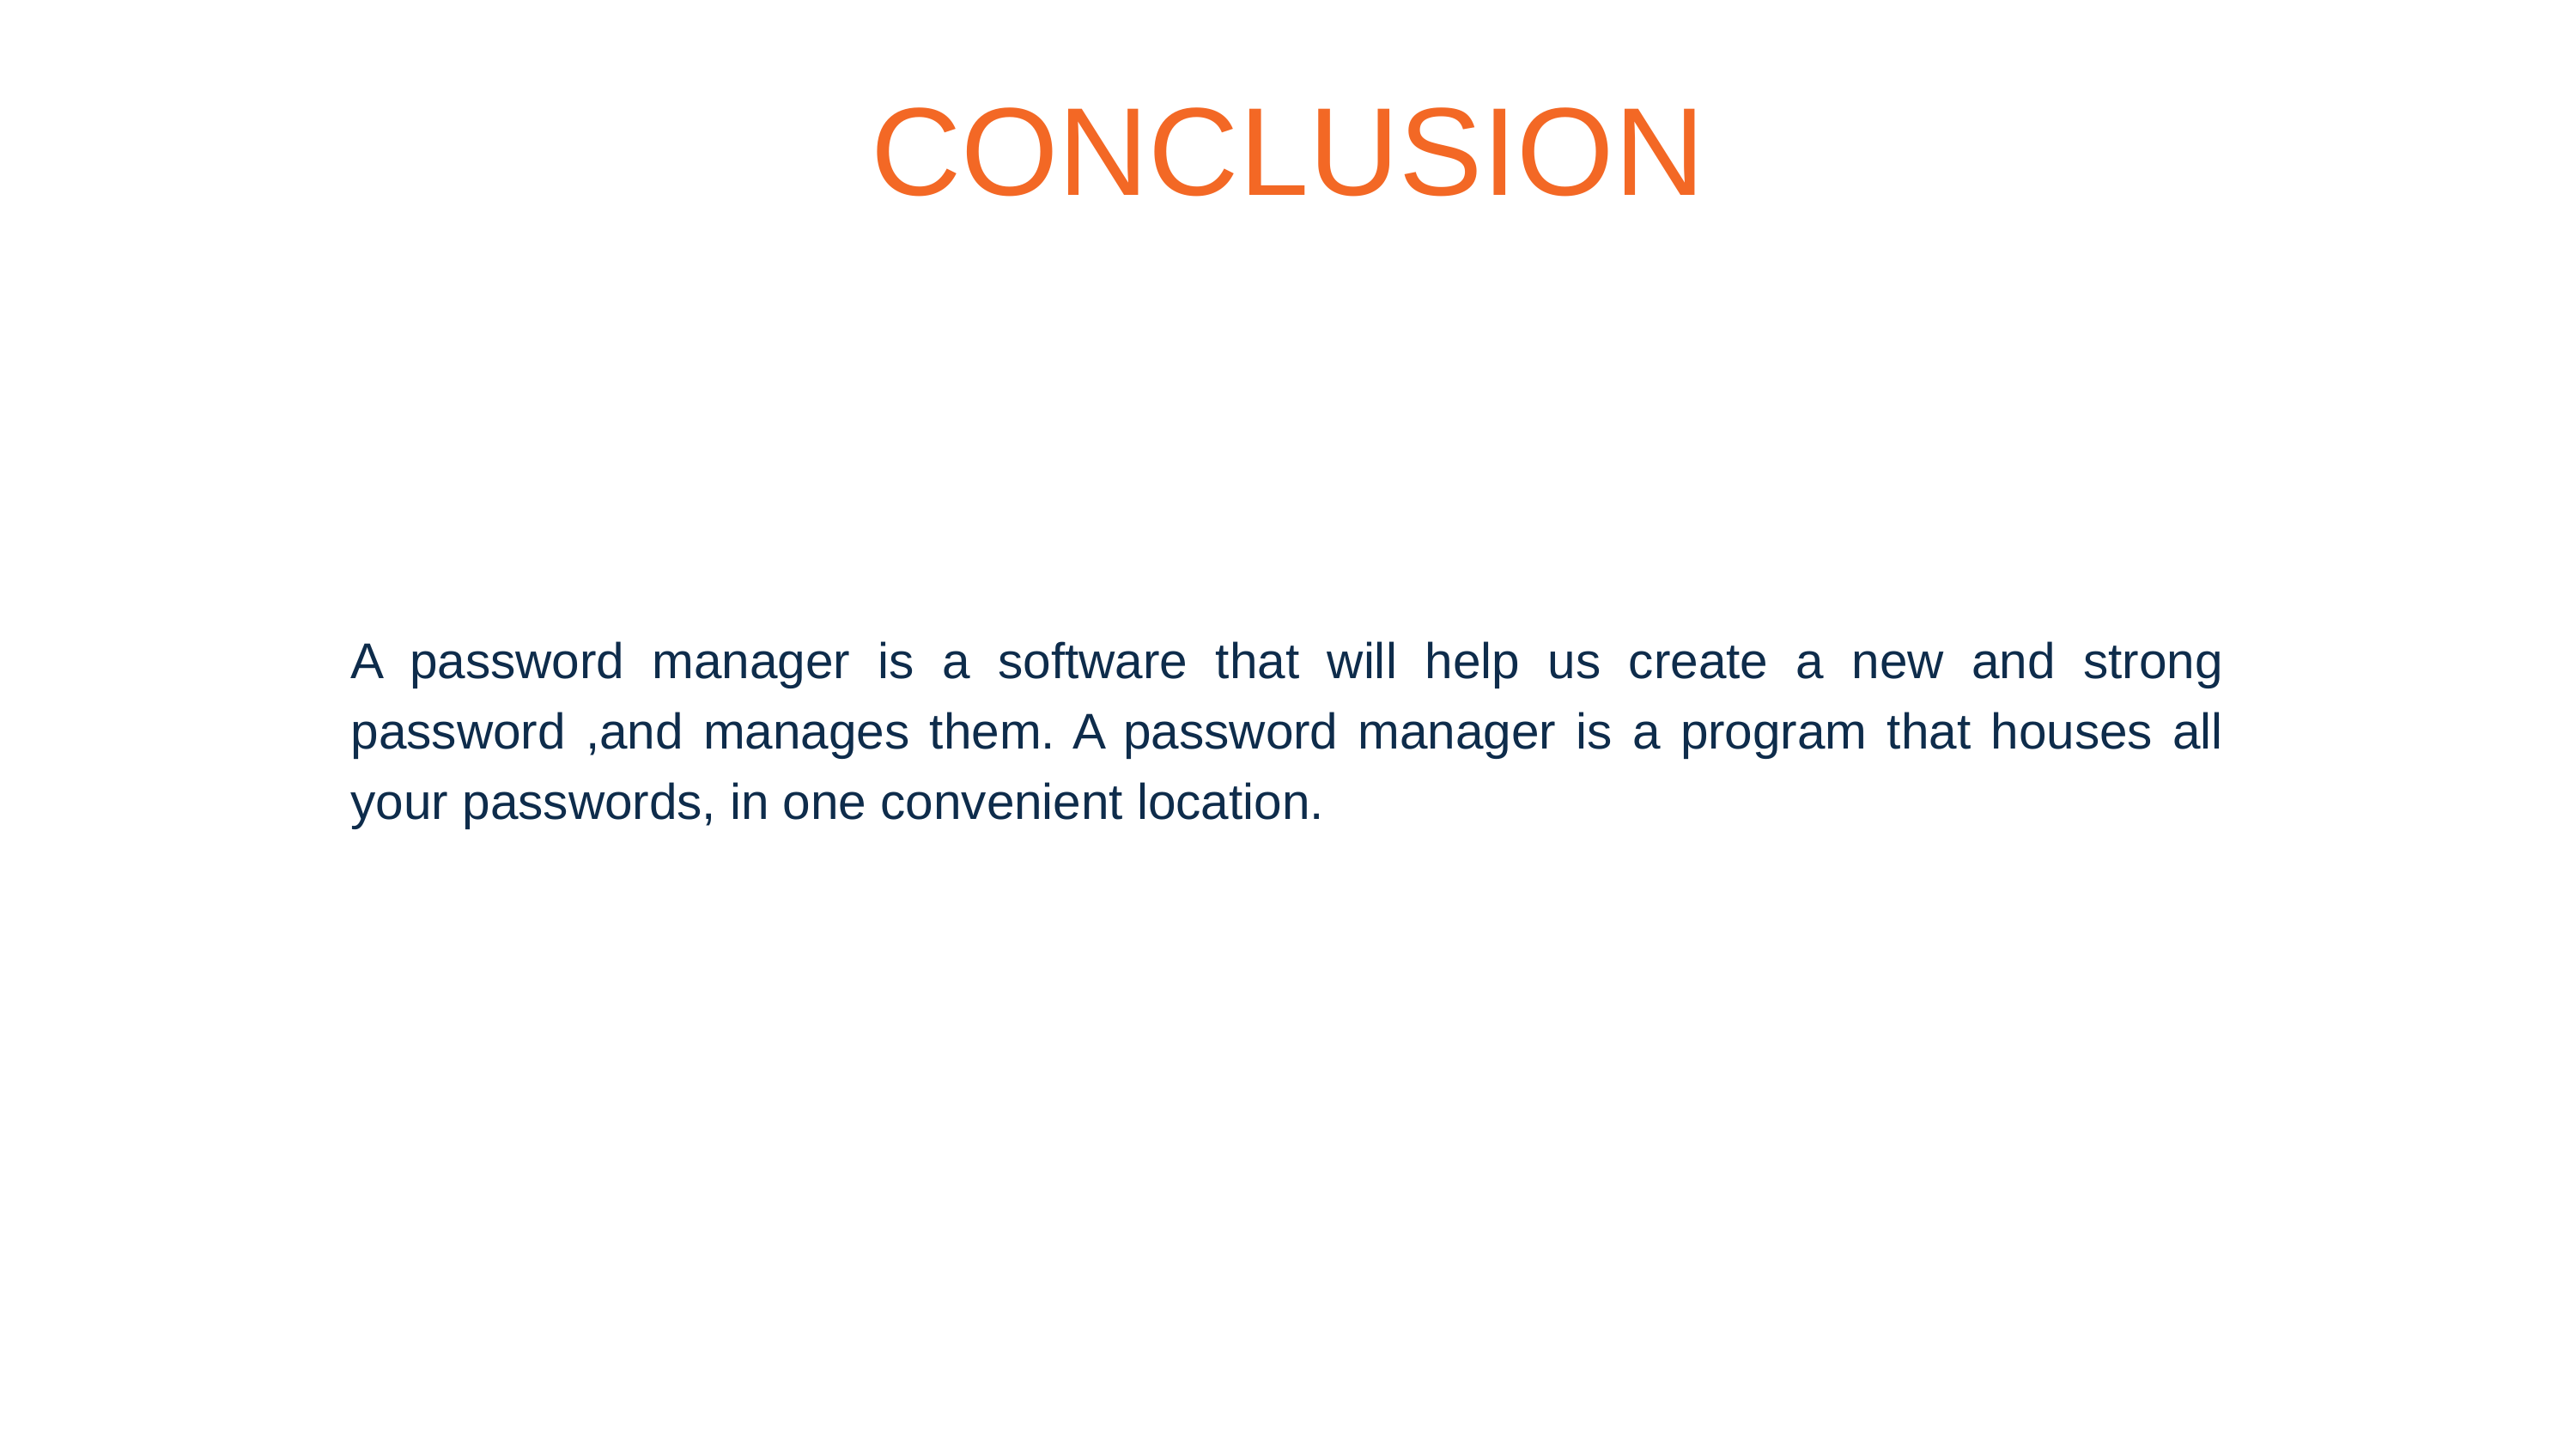

CONCLUSION
A password manager is a software that will help us create a new and strong password ,and manages them. A password manager is a program that houses all your passwords, in one convenient location.